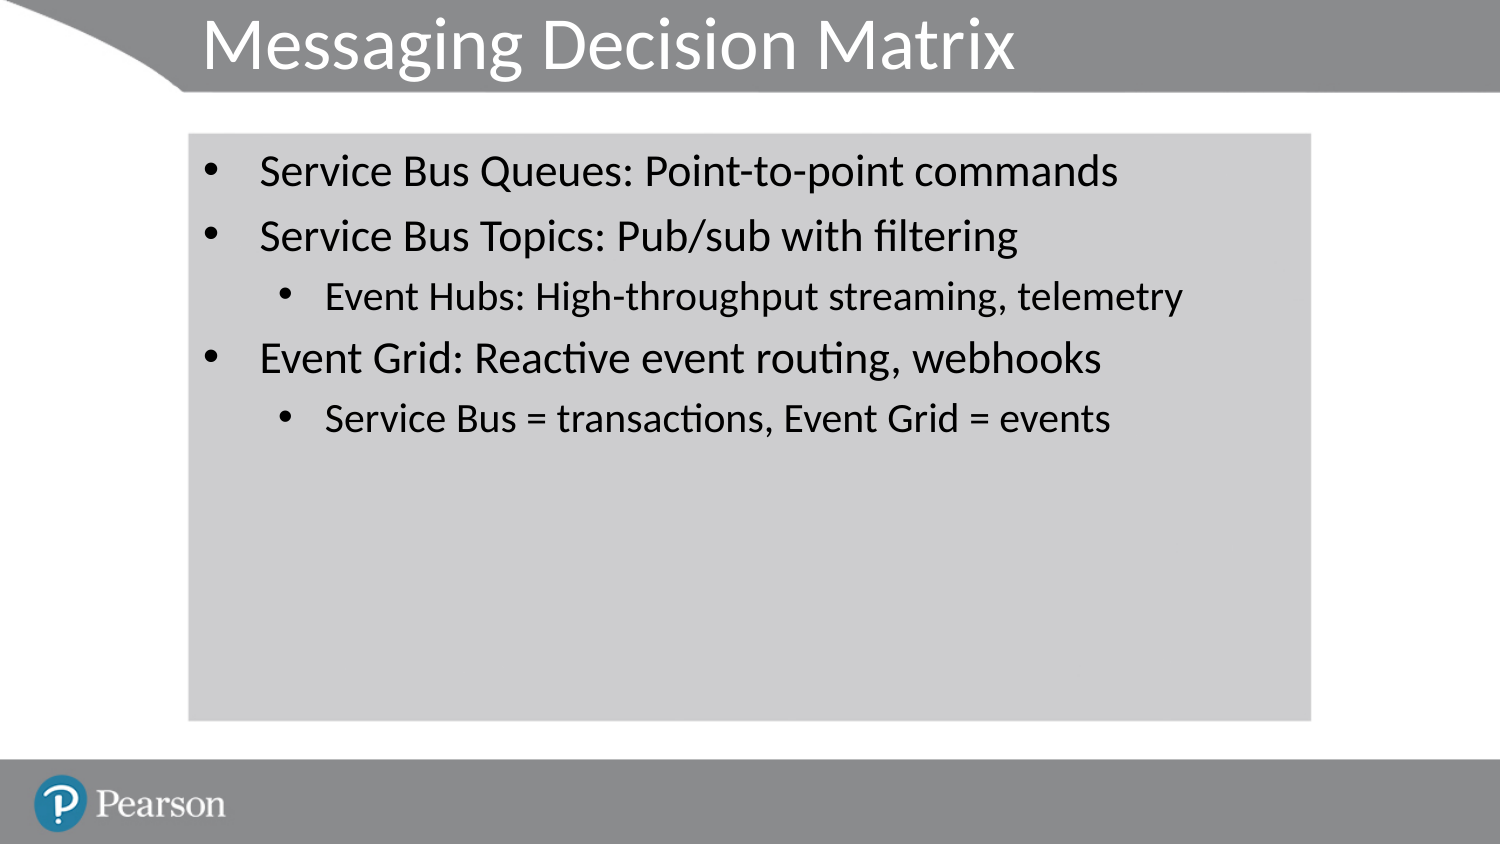

# Messaging Decision Matrix
Service Bus Queues: Point-to-point commands
Service Bus Topics: Pub/sub with filtering
Event Hubs: High-throughput streaming, telemetry
Event Grid: Reactive event routing, webhooks
Service Bus = transactions, Event Grid = events